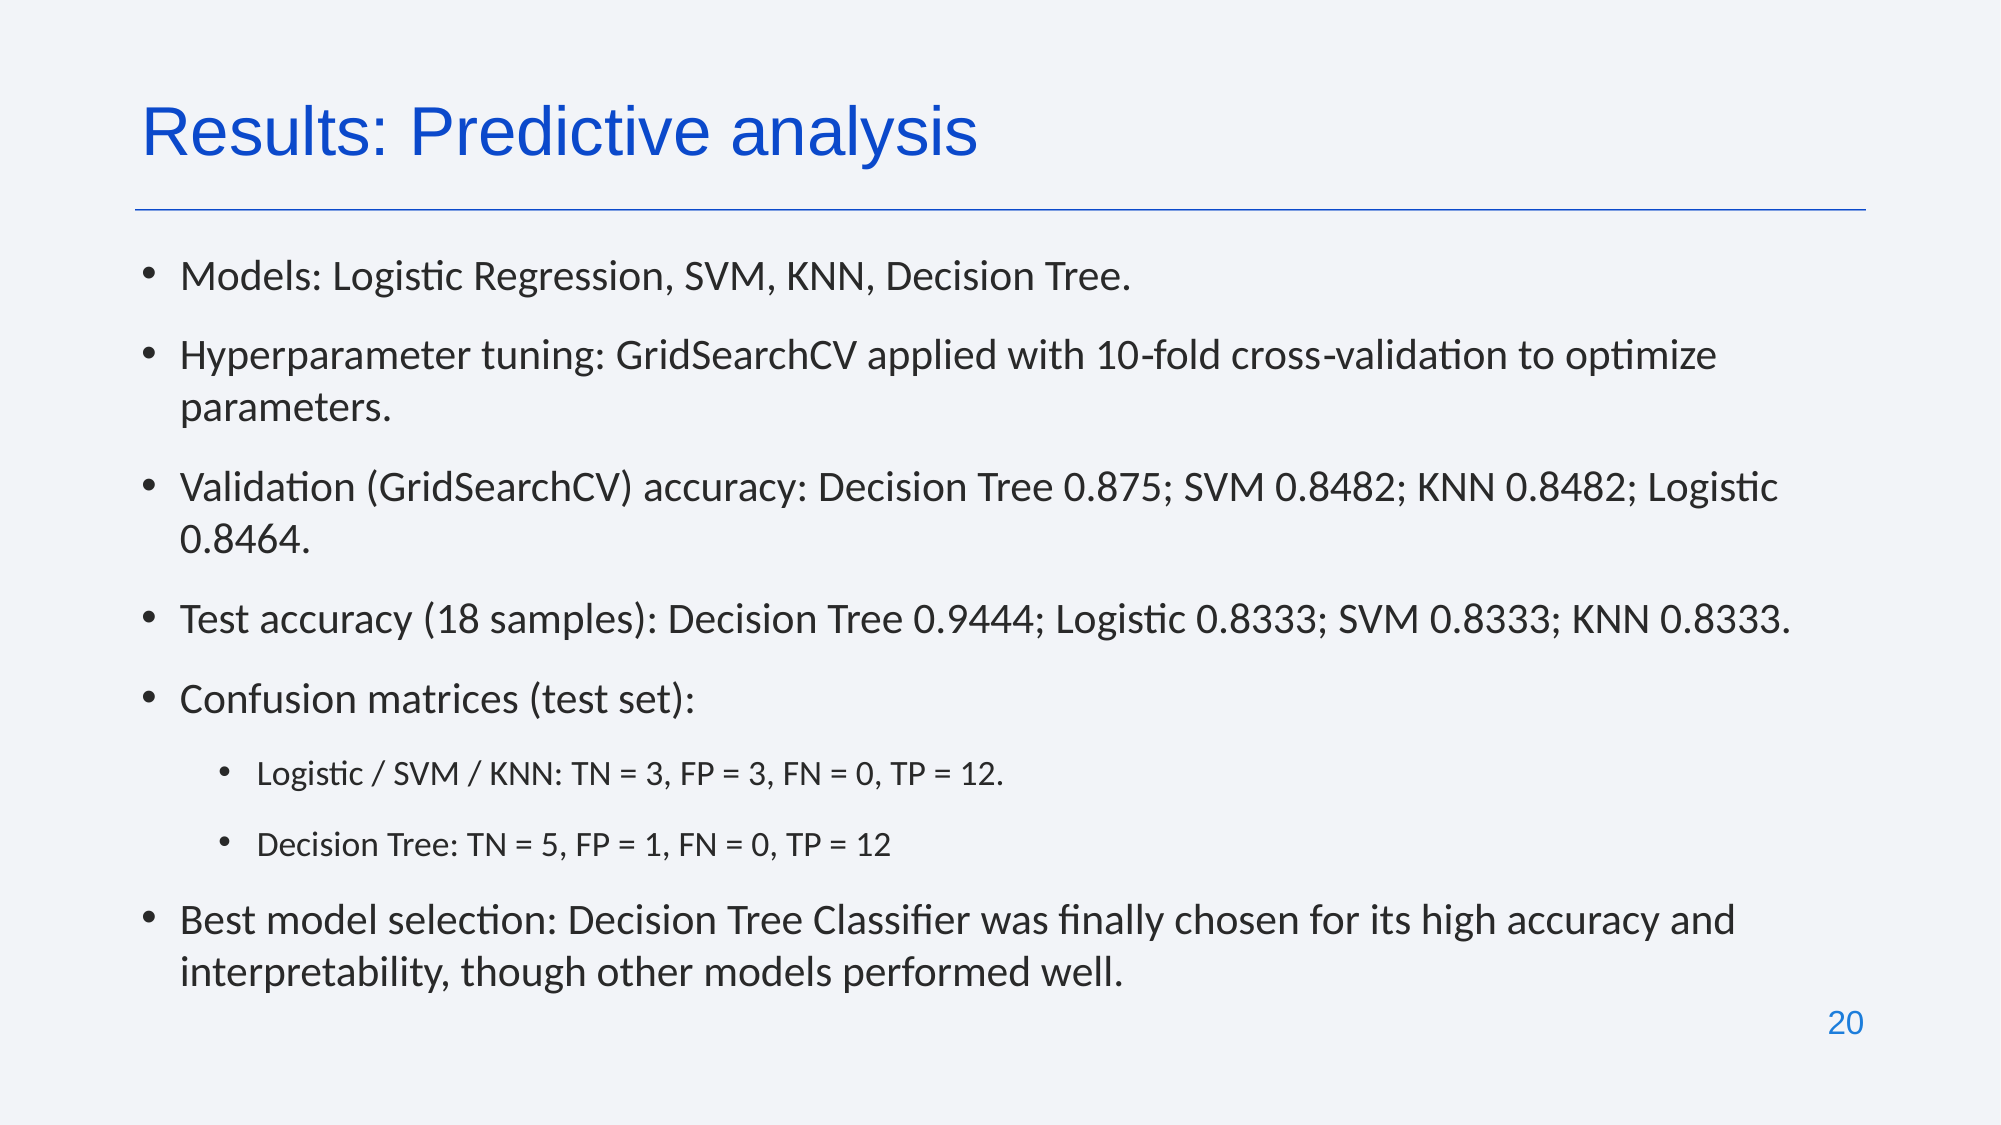

Results: Predictive analysis
Models: Logistic Regression, SVM, KNN, Decision Tree.
Hyperparameter tuning: GridSearchCV applied with 10‑fold cross‑validation to optimize parameters.
Validation (GridSearchCV) accuracy: Decision Tree 0.875; SVM 0.8482; KNN 0.8482; Logistic 0.8464.
Test accuracy (18 samples): Decision Tree 0.9444; Logistic 0.8333; SVM 0.8333; KNN 0.8333.
Confusion matrices (test set):
Logistic / SVM / KNN: TN = 3, FP = 3, FN = 0, TP = 12.
Decision Tree: TN = 5, FP = 1, FN = 0, TP = 12
Best model selection: Decision Tree Classifier was finally chosen for its high accuracy and interpretability, though other models performed well.

20